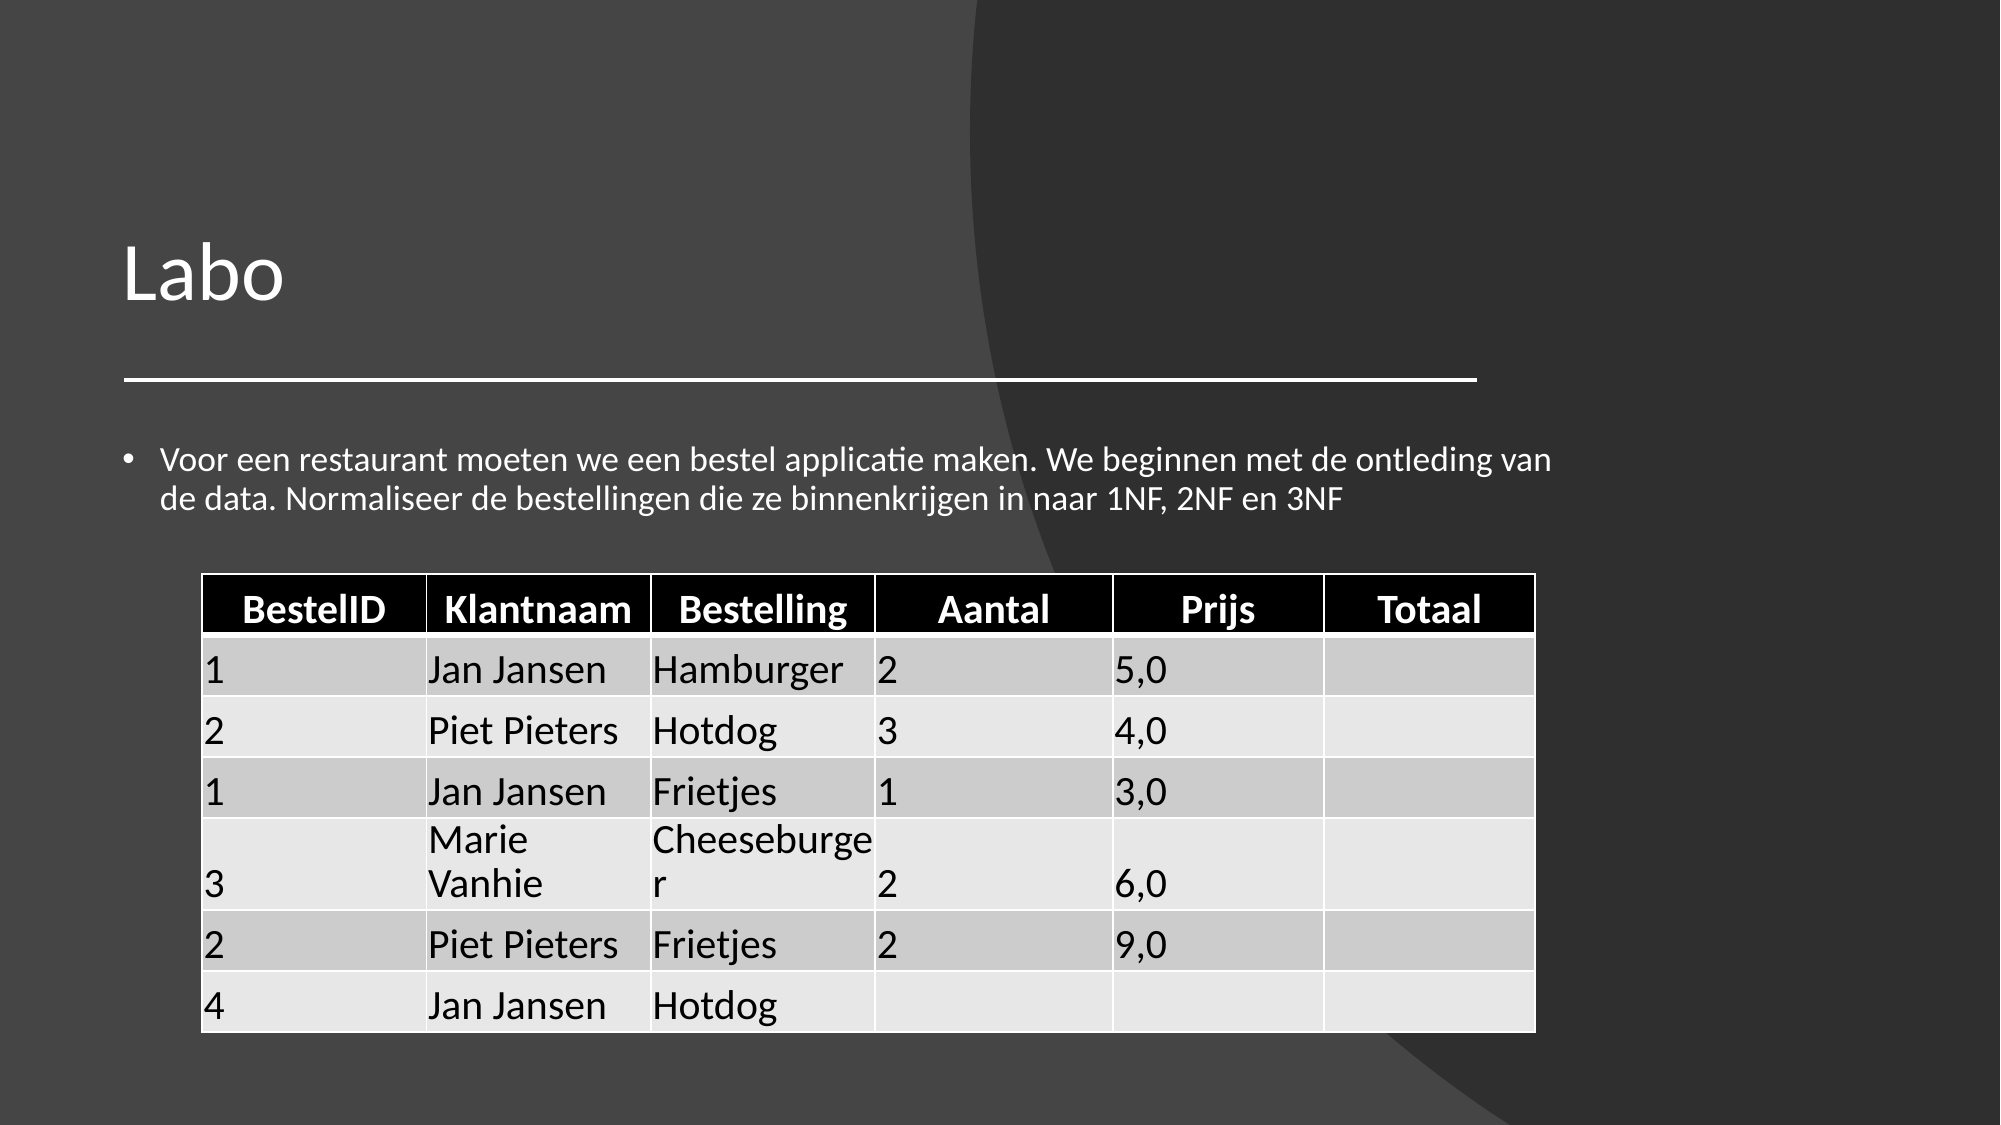

# Labo
Voor een restaurant moeten we een bestel applicatie maken. We beginnen met de ontleding van de data. Normaliseer de bestellingen die ze binnenkrijgen in naar 1NF, 2NF en 3NF

| BestelID | Klantnaam | Bestelling | Aantal | Prijs | Totaal |
| --- | --- | --- | --- | --- | --- |
| 1 | Jan Jansen | Hamburger | 2 | 5,0 |  |
| 2 | Piet Pieters | Hotdog | 3 | 4,0 |  |
| 1 | Jan Jansen | Frietjes | 1 | 3,0 |  |
| 3 | Marie Vanhie | Cheeseburger | 2 | 6,0 |  |
| 2 | Piet Pieters | Frietjes | 2 | 9,0 |  |
| 4 | Jan Jansen | Hotdog |  |  |  |